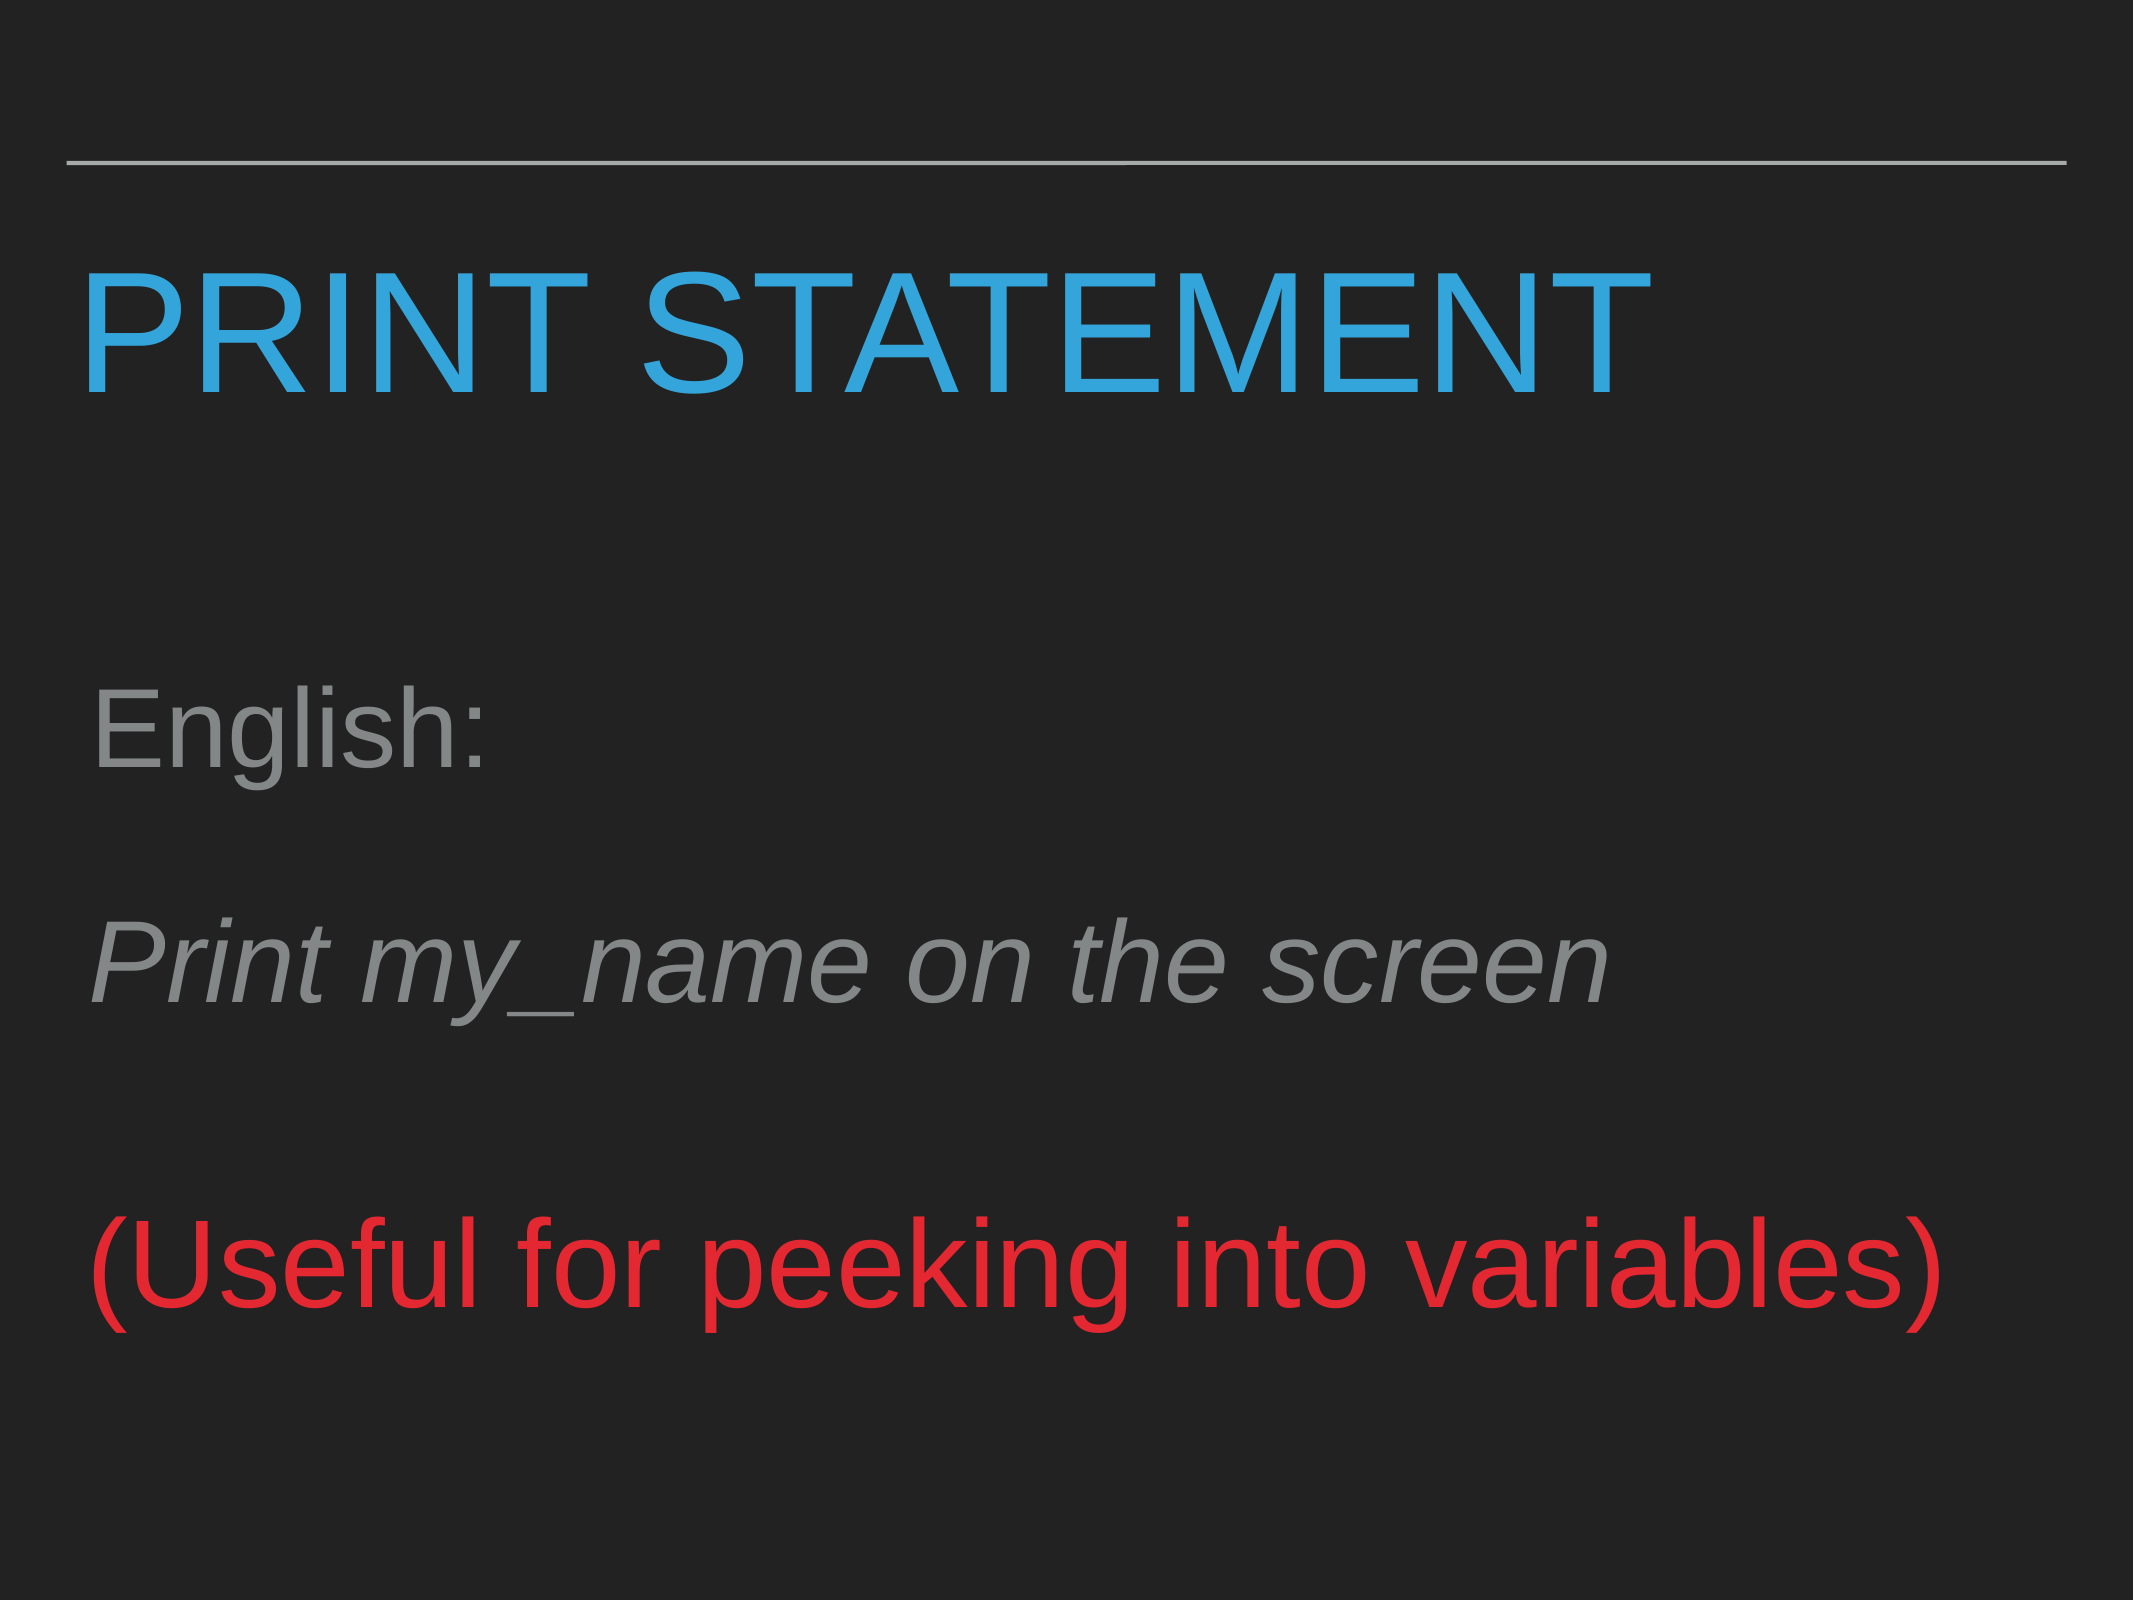

# Print Statement
English:
Print my_name on the screen
(Useful for peeking into variables)